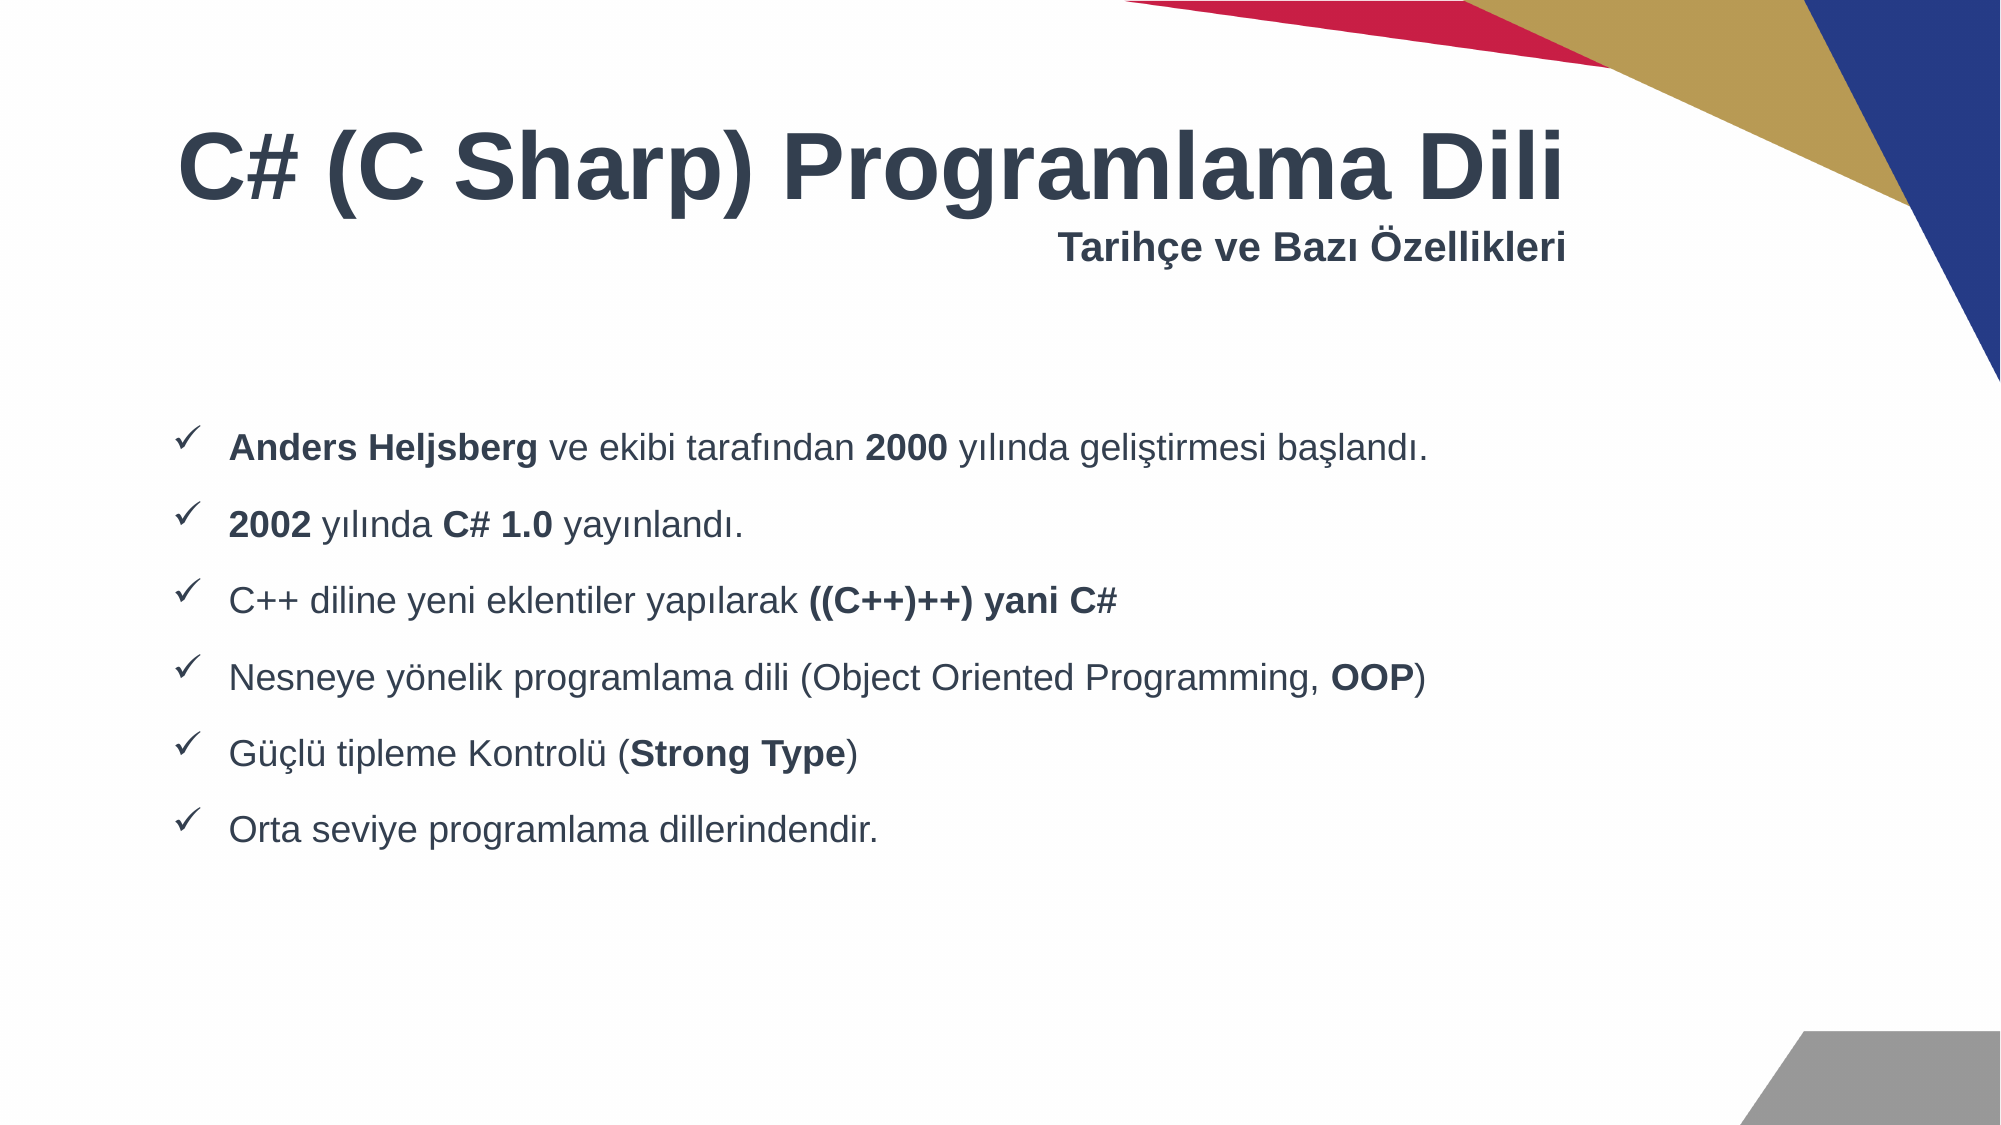

# C# (C Sharp) Programlama Dili
Tarihçe ve Bazı Özellikleri
Anders Heljsberg ve ekibi tarafından 2000 yılında geliştirmesi başlandı.
2002 yılında C# 1.0 yayınlandı.
C++ diline yeni eklentiler yapılarak ((C++)++) yani C#
Nesneye yönelik programlama dili (Object Oriented Programming, OOP)
Güçlü tipleme Kontrolü (Strong Type)
Orta seviye programlama dillerindendir.